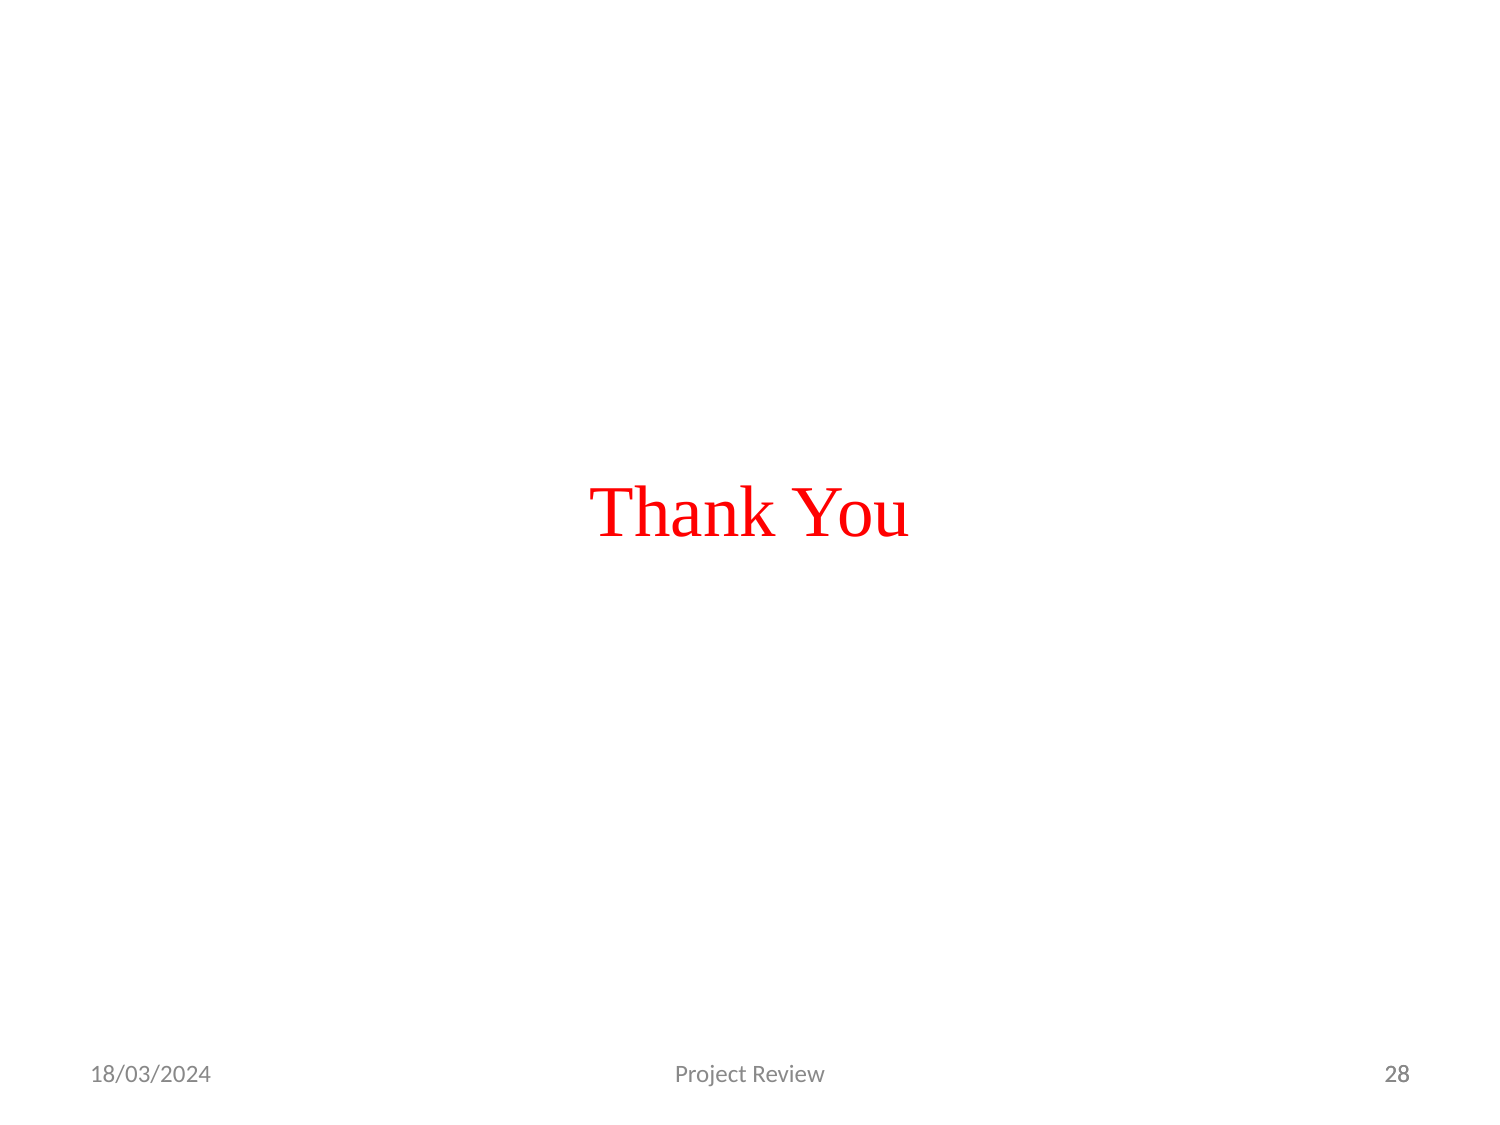

Thank You
18/03/2024
Project Review
28
28